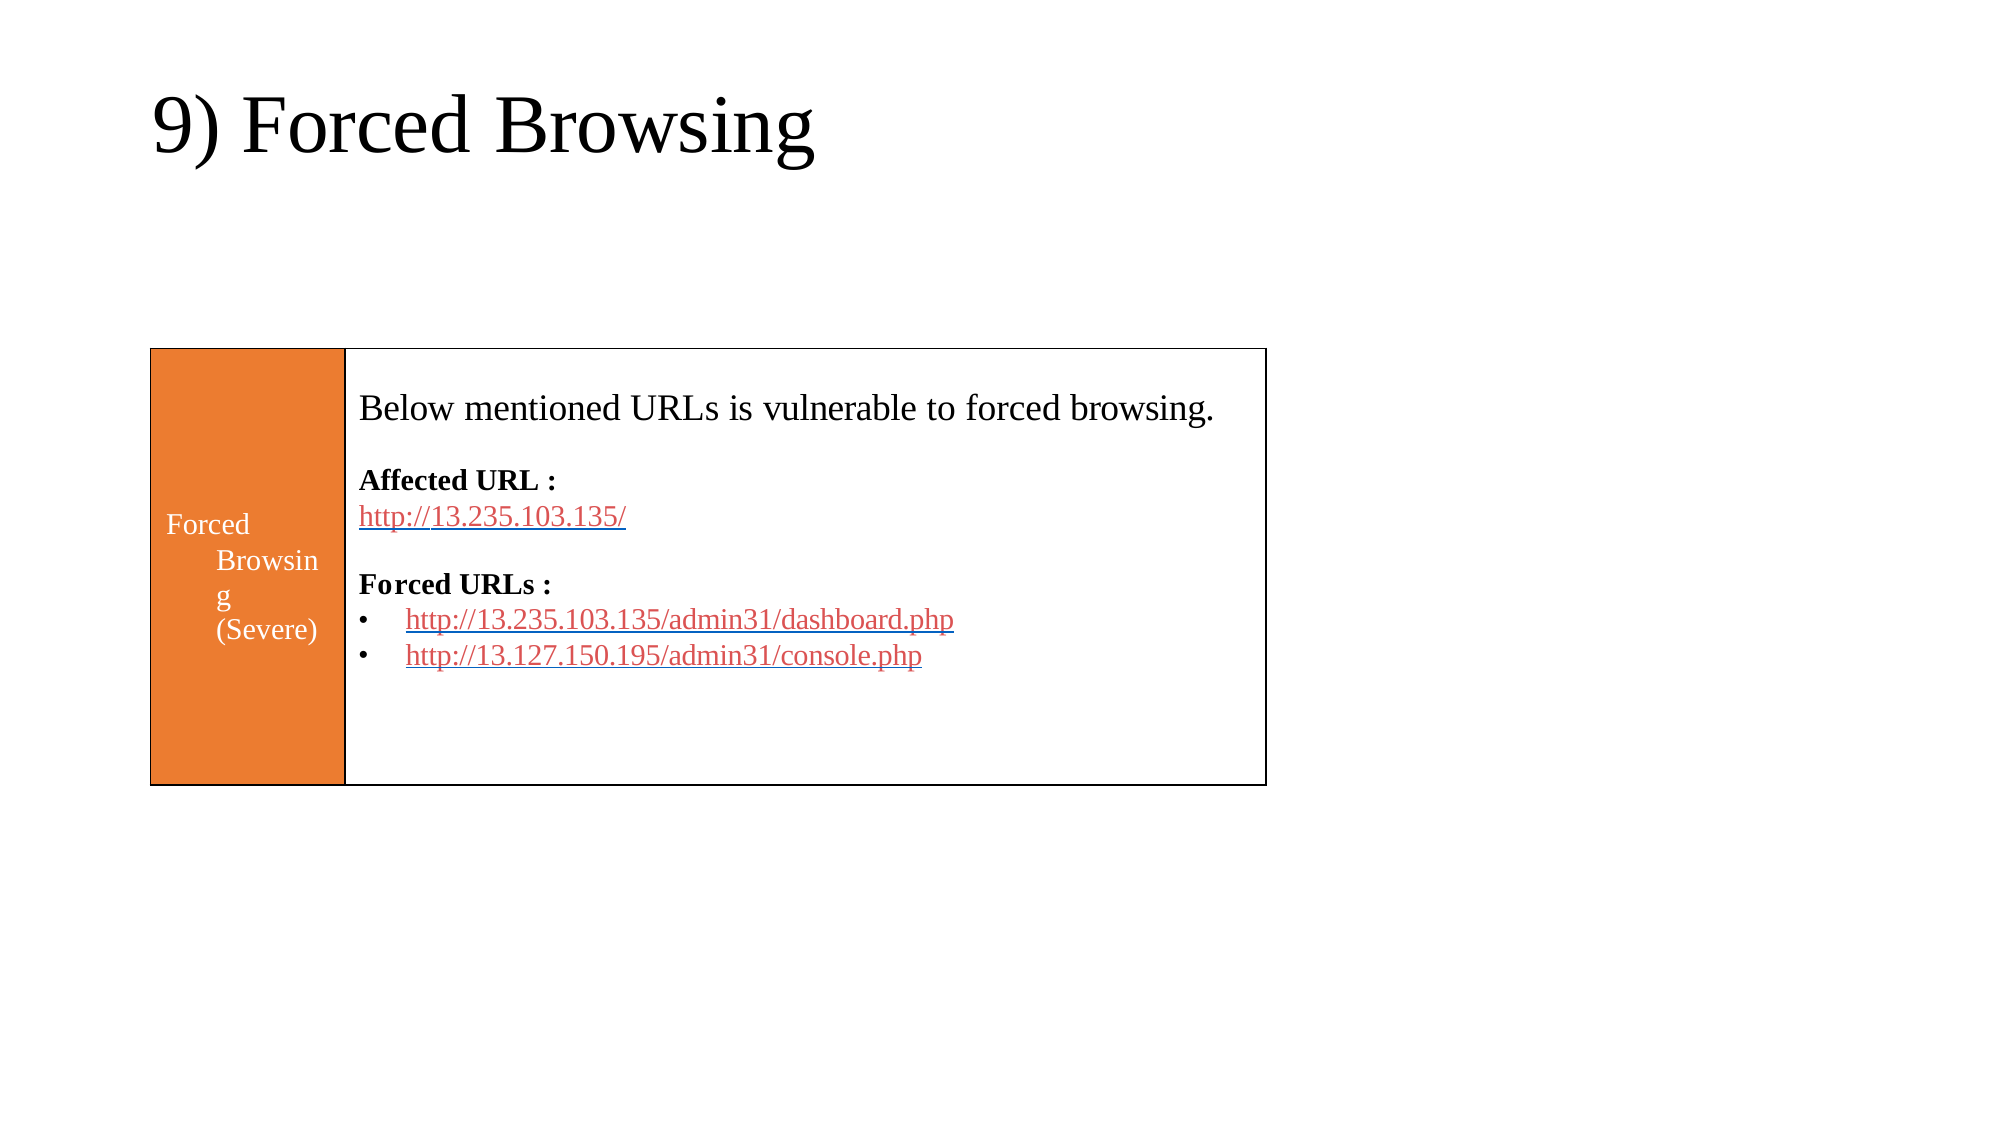

9) Forced Browsing
| Forced Browsing (Severe) | Below mentioned URLs is vulnerable to forced browsing. Affected URL : http://13.235.103.135/ Forced URLs : http://13.235.103.135/admin31/dashboard.php http://13.127.150.195/admin31/console.php |
| --- | --- |